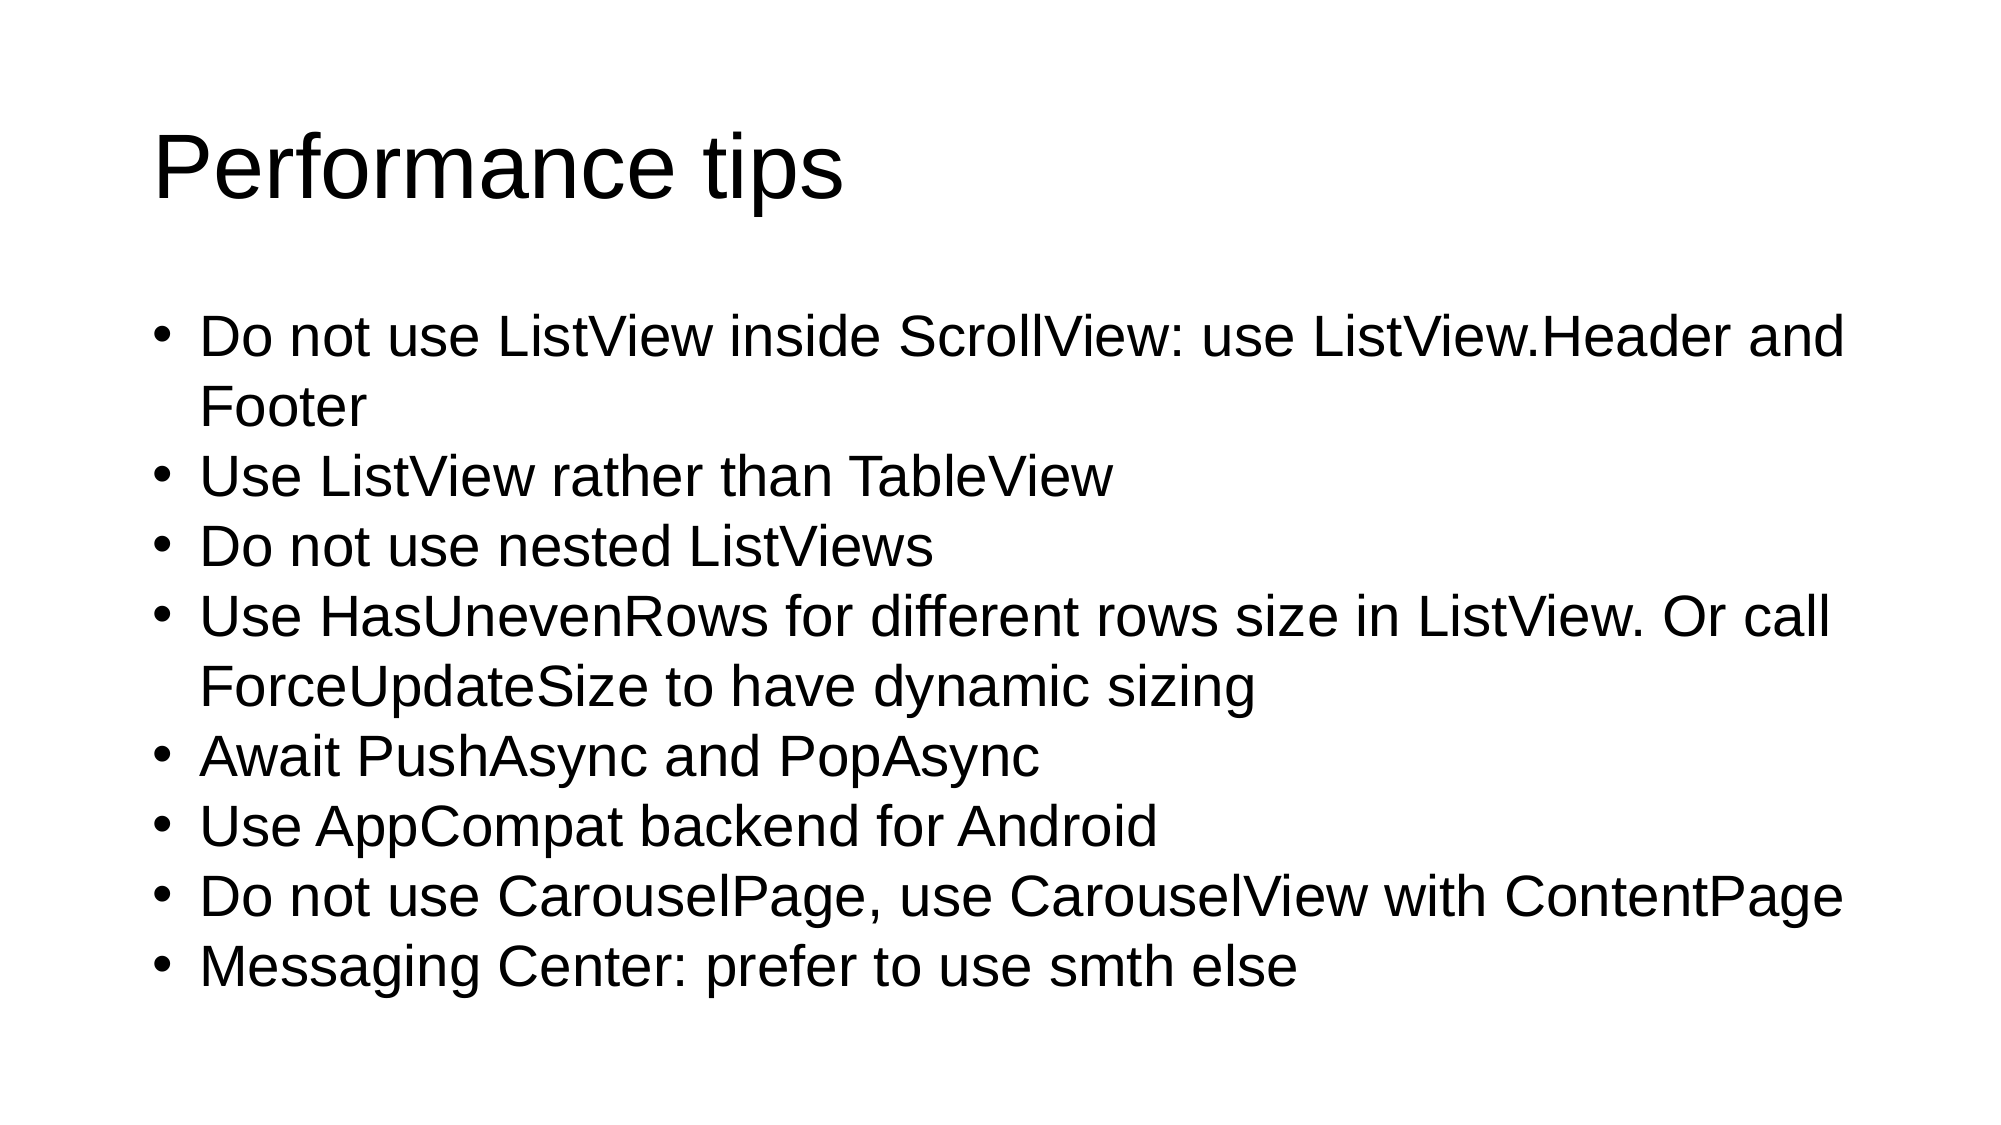

# Performance tips
Do not use ListView inside ScrollView: use ListView.Header and Footer
Use ListView rather than TableView
Do not use nested ListViews
Use HasUnevenRows for different rows size in ListView. Or call ForceUpdateSize to have dynamic sizing
Await PushAsync and PopAsync
Use AppCompat backend for Android
Do not use CarouselPage, use CarouselView with ContentPage
Messaging Center: prefer to use smth else